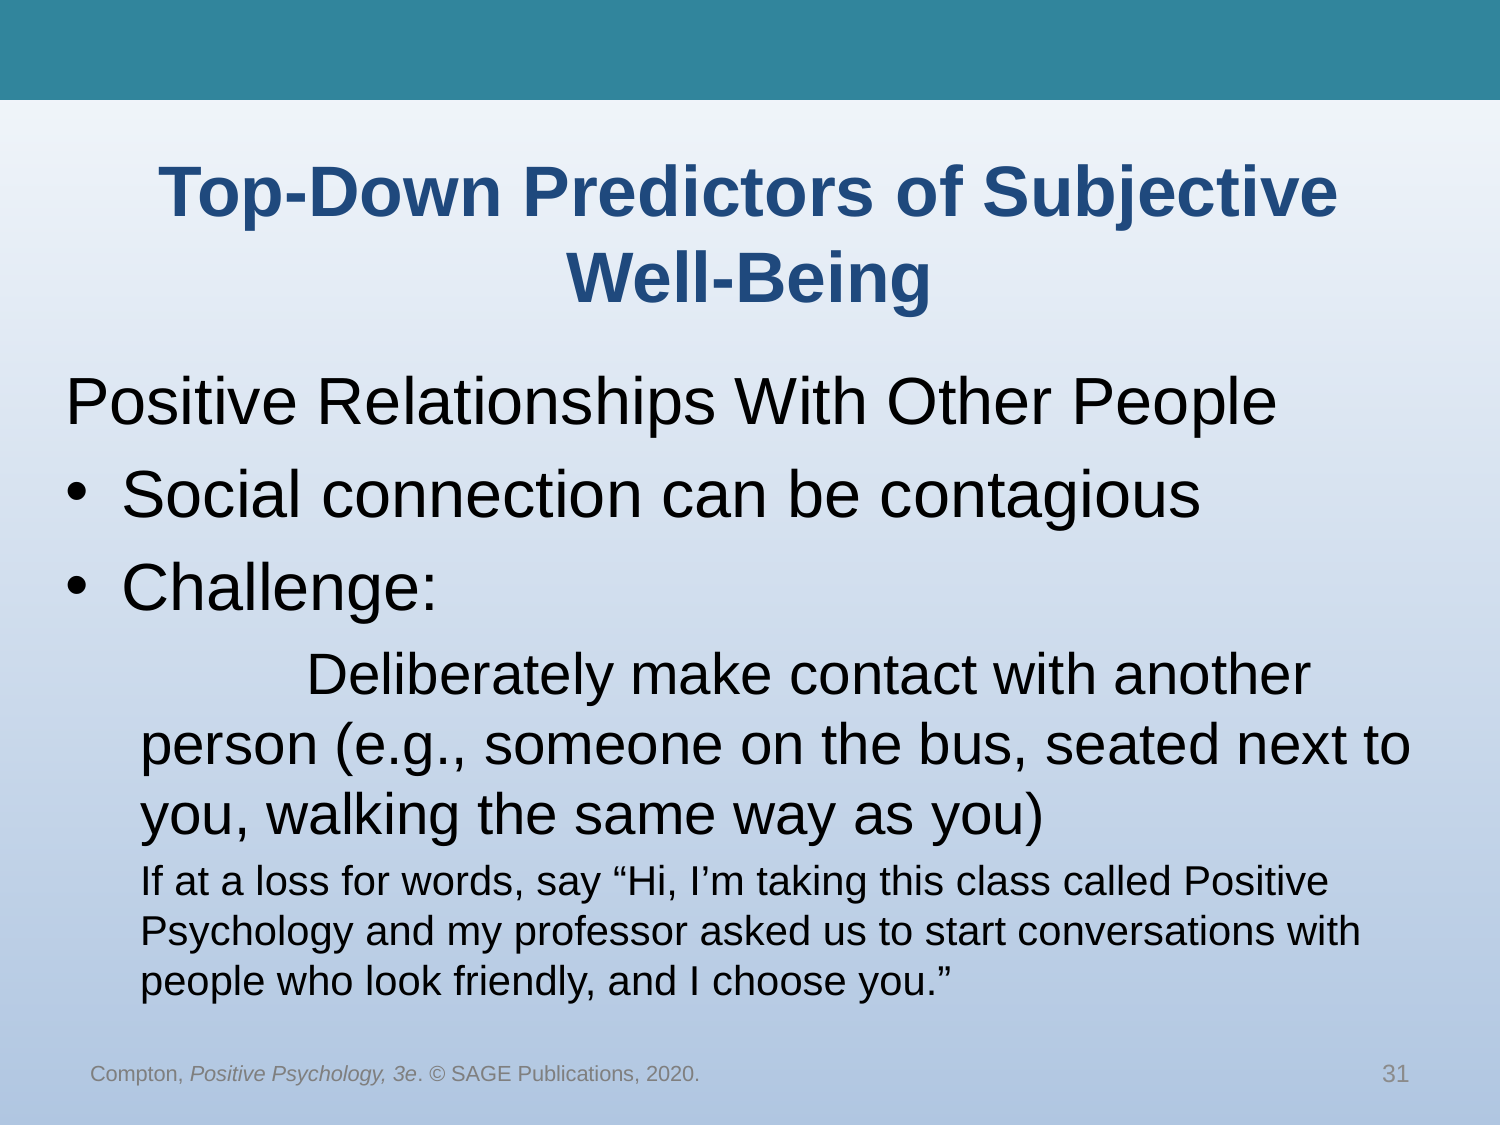

# Top-Down Predictors of Subjective Well-Being
Positive Relationships With Other People
Social connection can be contagious
Challenge:
	 Deliberately make contact with another person (e.g., someone on the bus, seated next to you, walking the same way as you)
If at a loss for words, say “Hi, I’m taking this class called Positive Psychology and my professor asked us to start conversations with people who look friendly, and I choose you.”

Compton, Positive Psychology, 3e. © SAGE Publications, 2020.
31